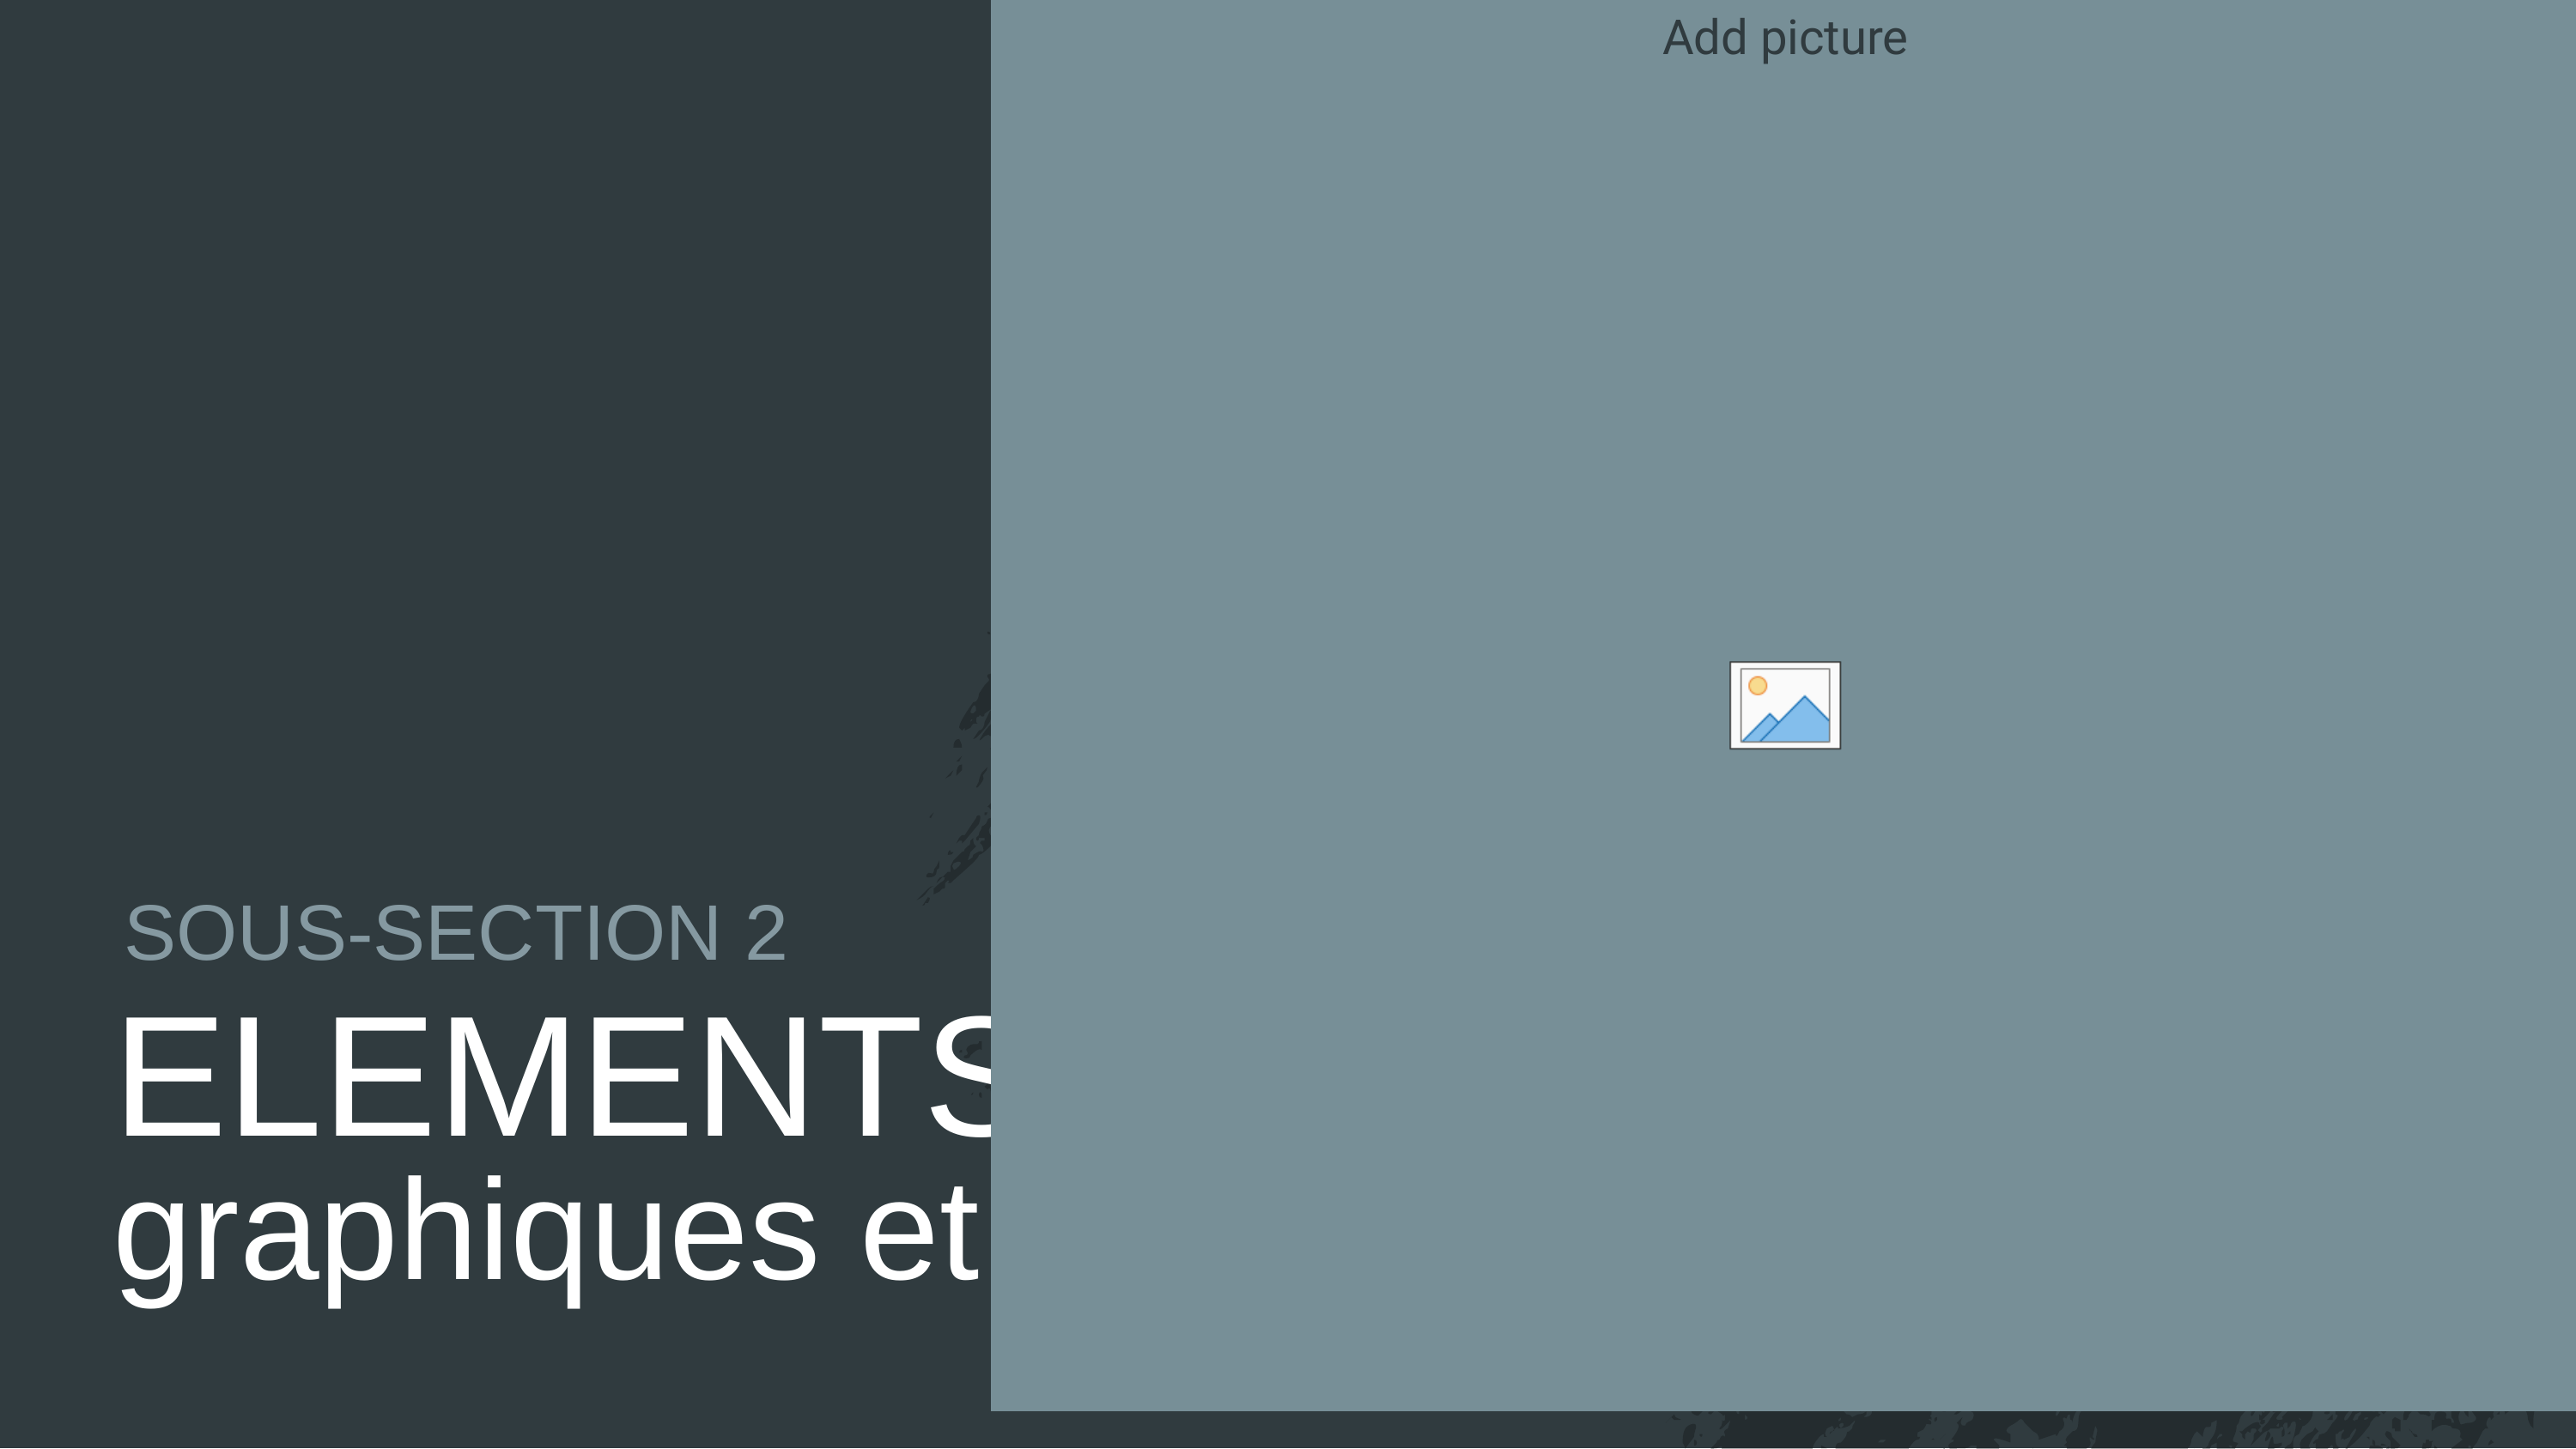

SOUS-SECTION 2
# ELEMENTS graphiques et textuels